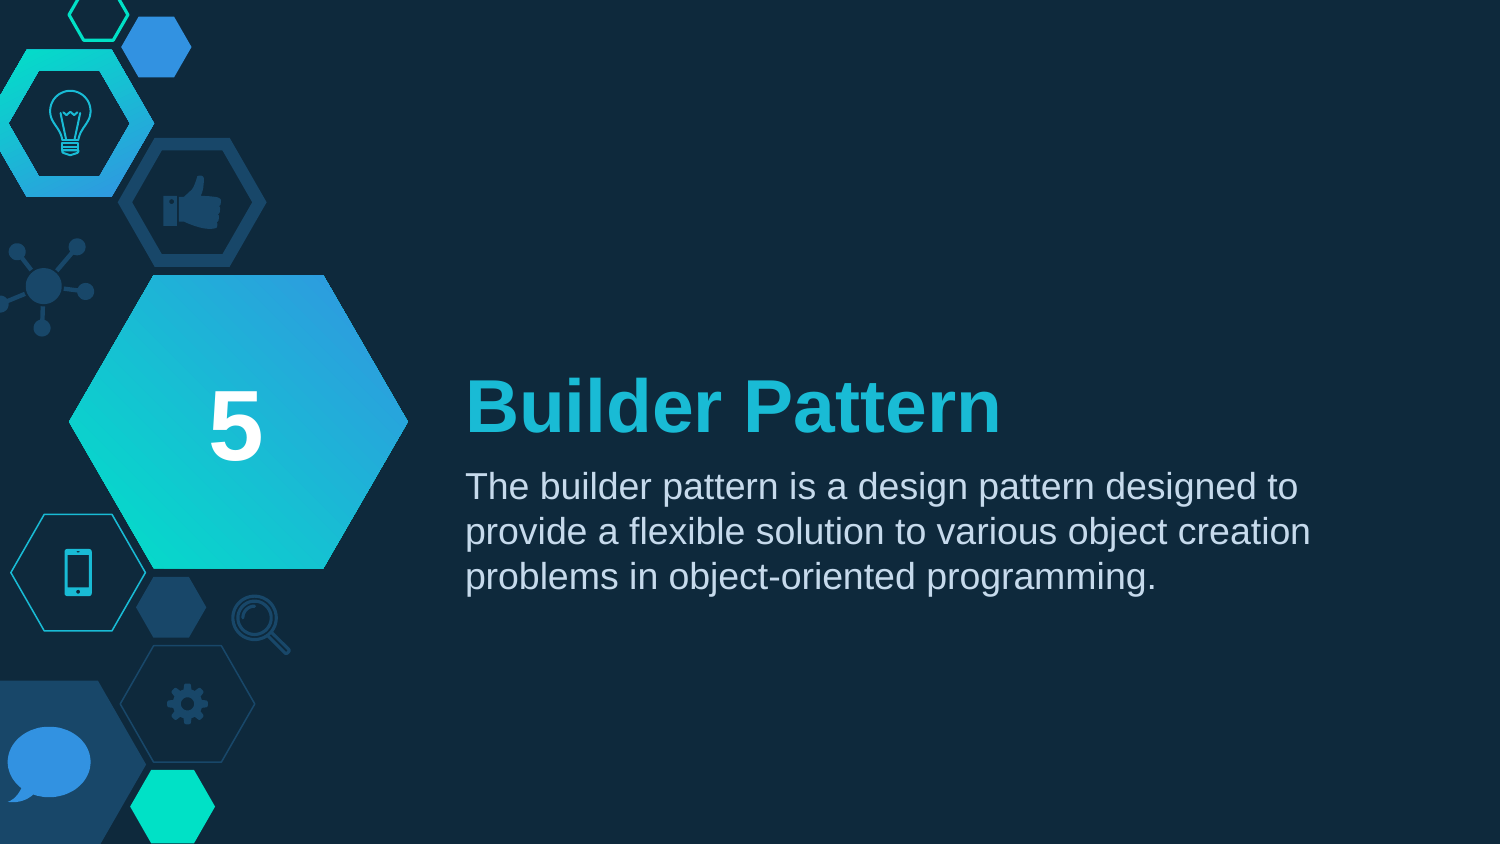

5
# Builder Pattern
The builder pattern is a design pattern designed to provide a flexible solution to various object creation problems in object-oriented programming.